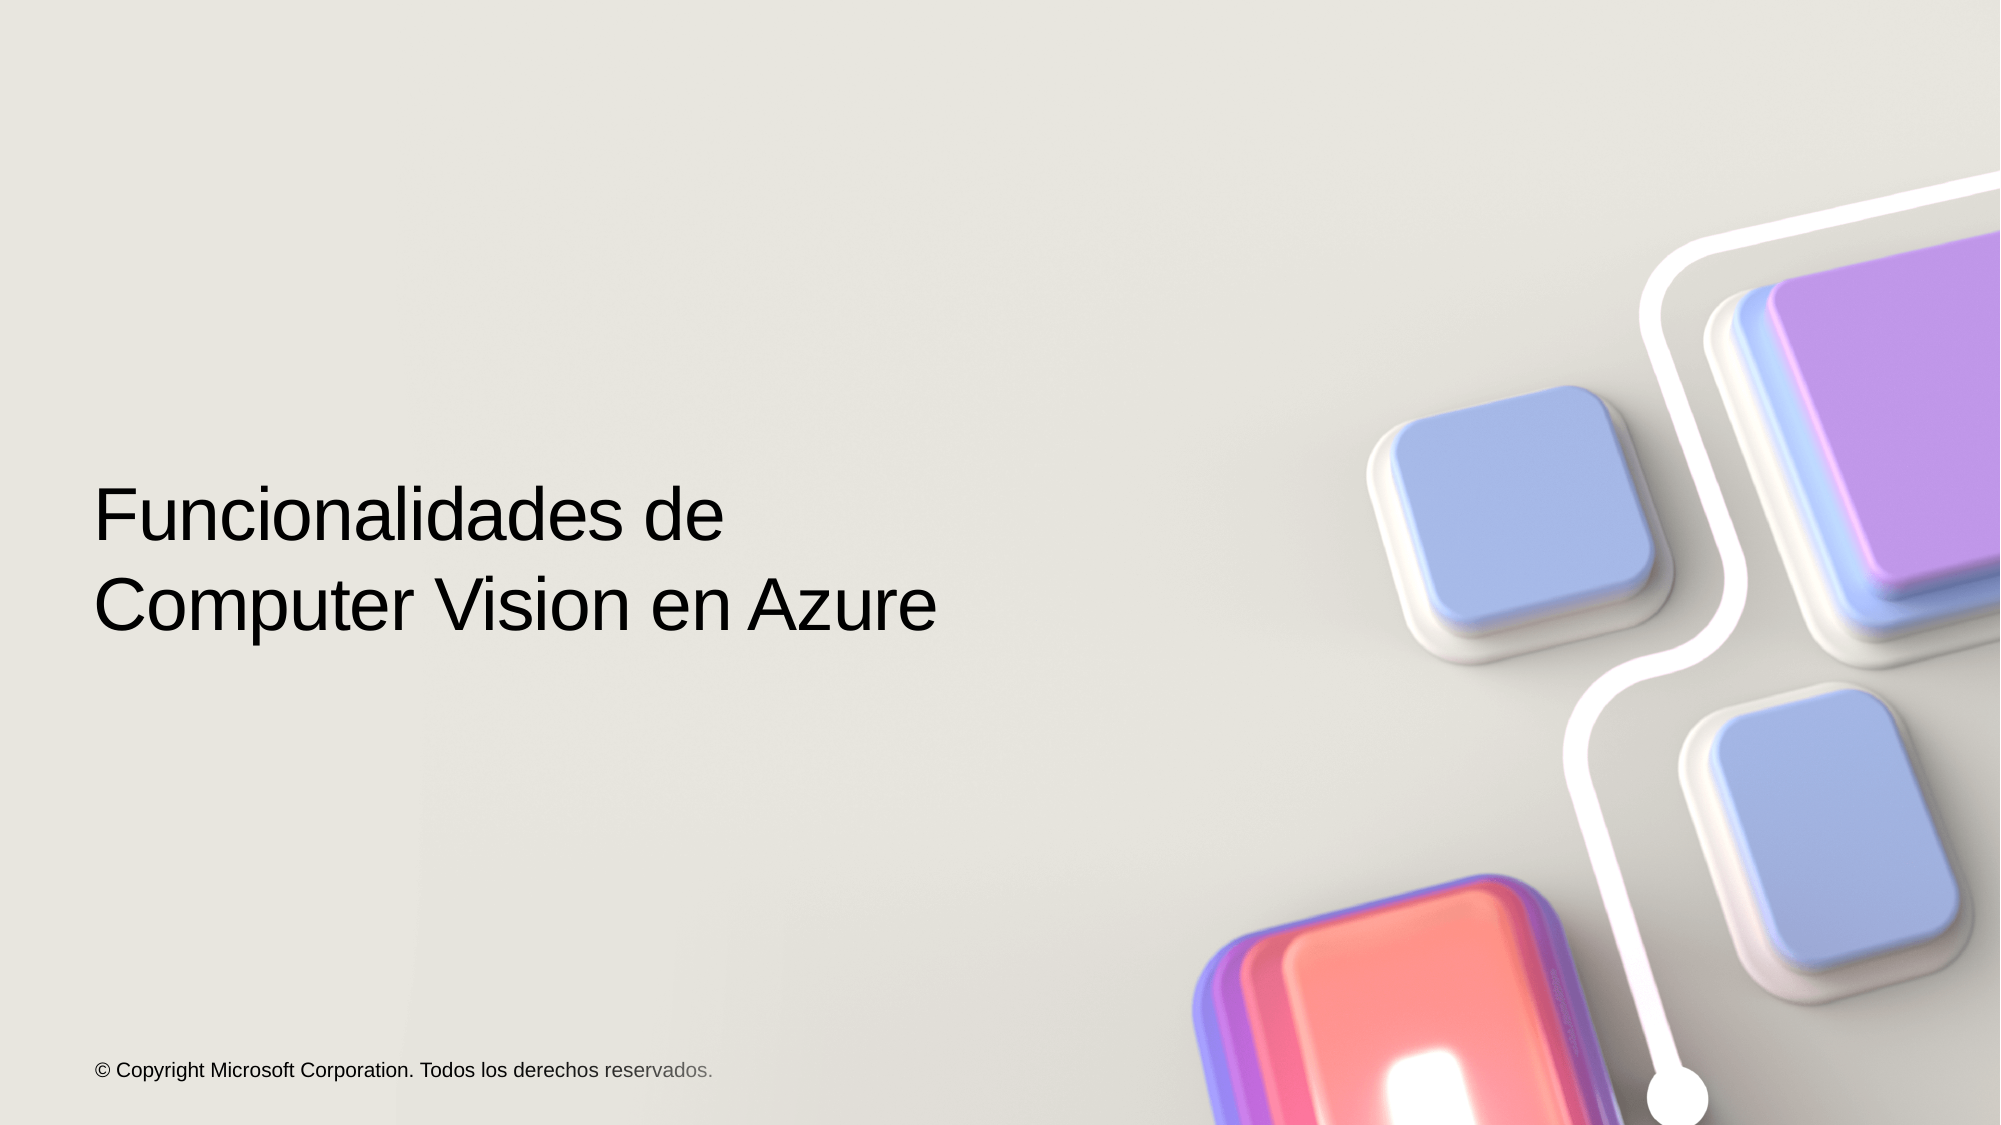

# Funcionalidades de Computer Vision en Azure